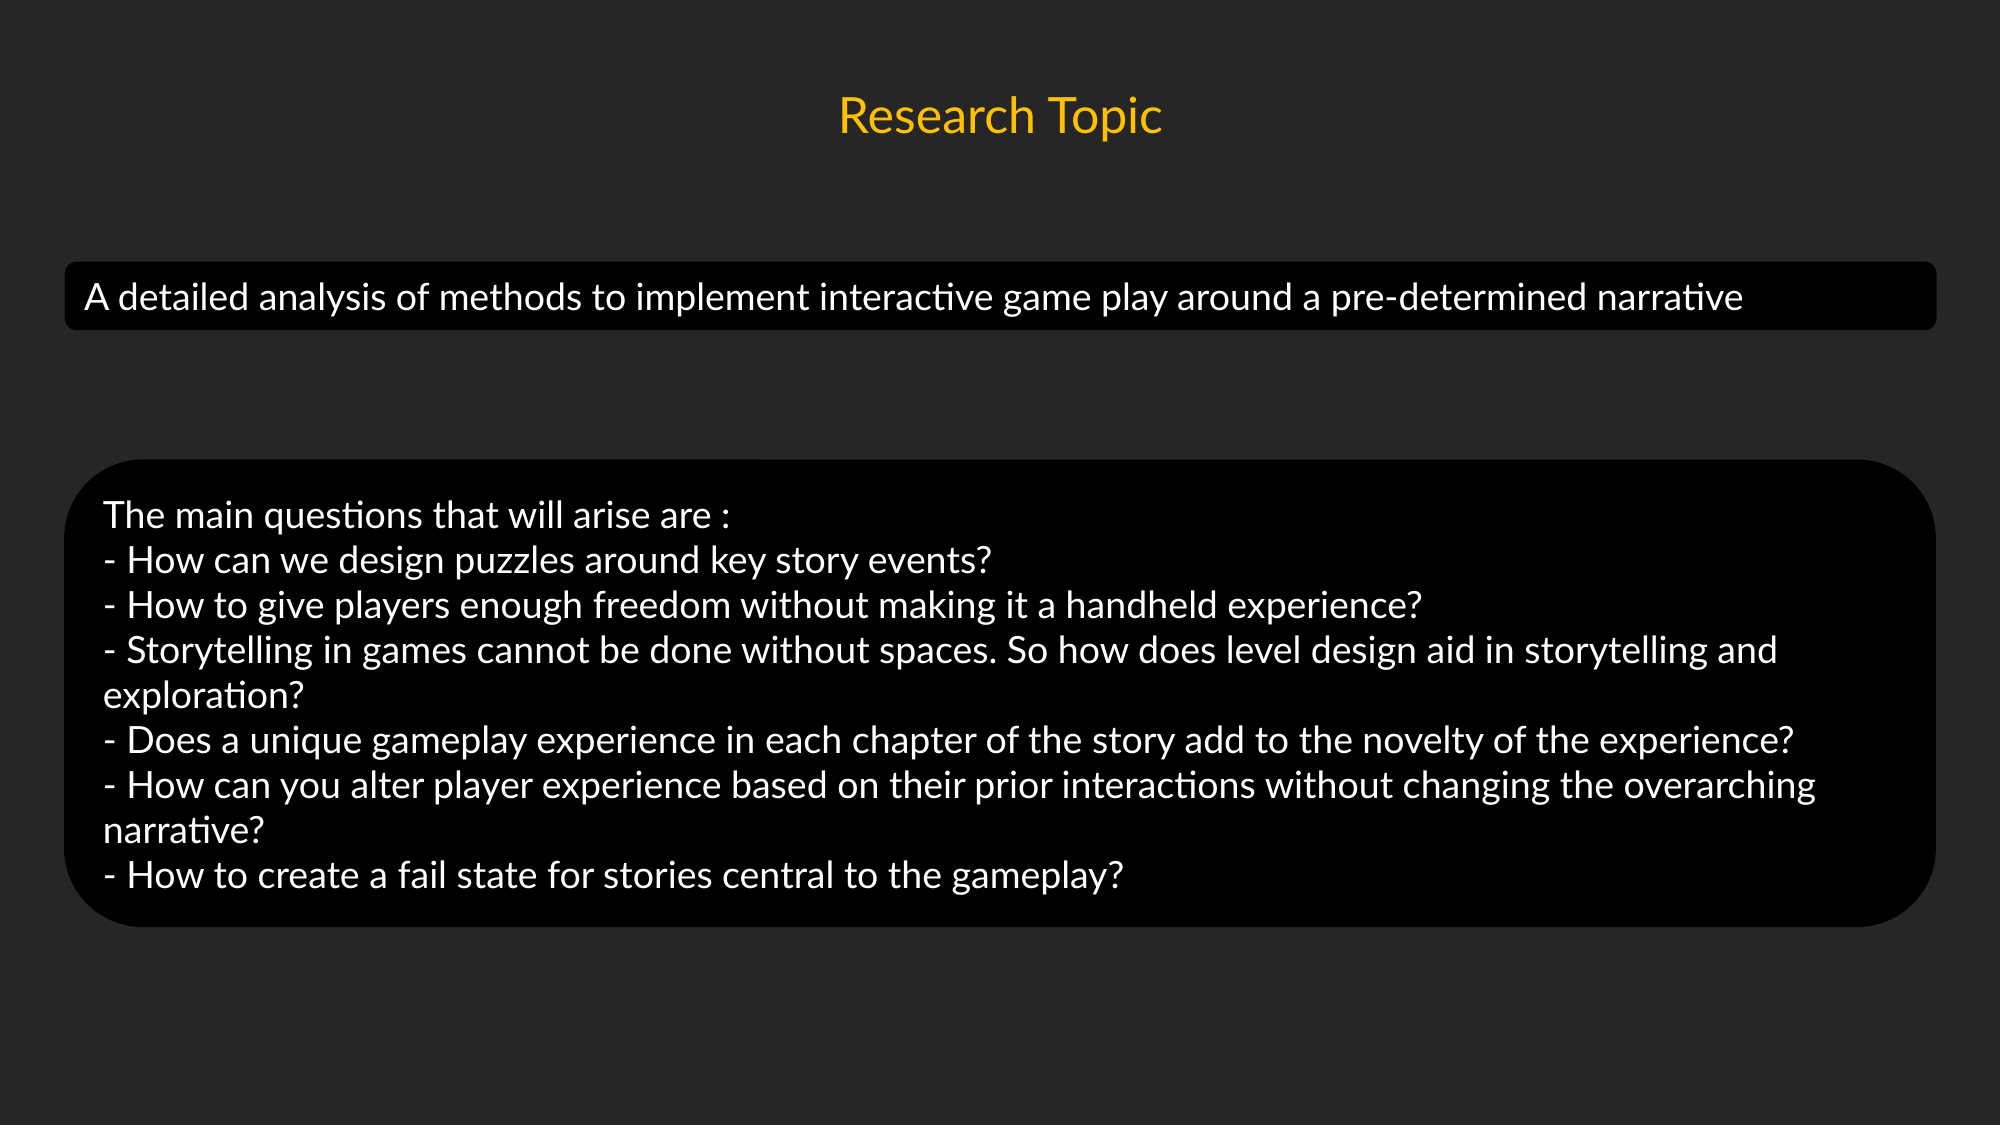

Research Topic
A detailed analysis of methods to implement interactive game play around a pre-determined narrative
The main questions that will arise are :
- How can we design puzzles around key story events?
- How to give players enough freedom without making it a handheld experience?
- Storytelling in games cannot be done without spaces. So how does level design aid in storytelling and exploration?
- Does a unique gameplay experience in each chapter of the story add to the novelty of the experience?
- How can you alter player experience based on their prior interactions without changing the overarching narrative?
- How to create a fail state for stories central to the gameplay?